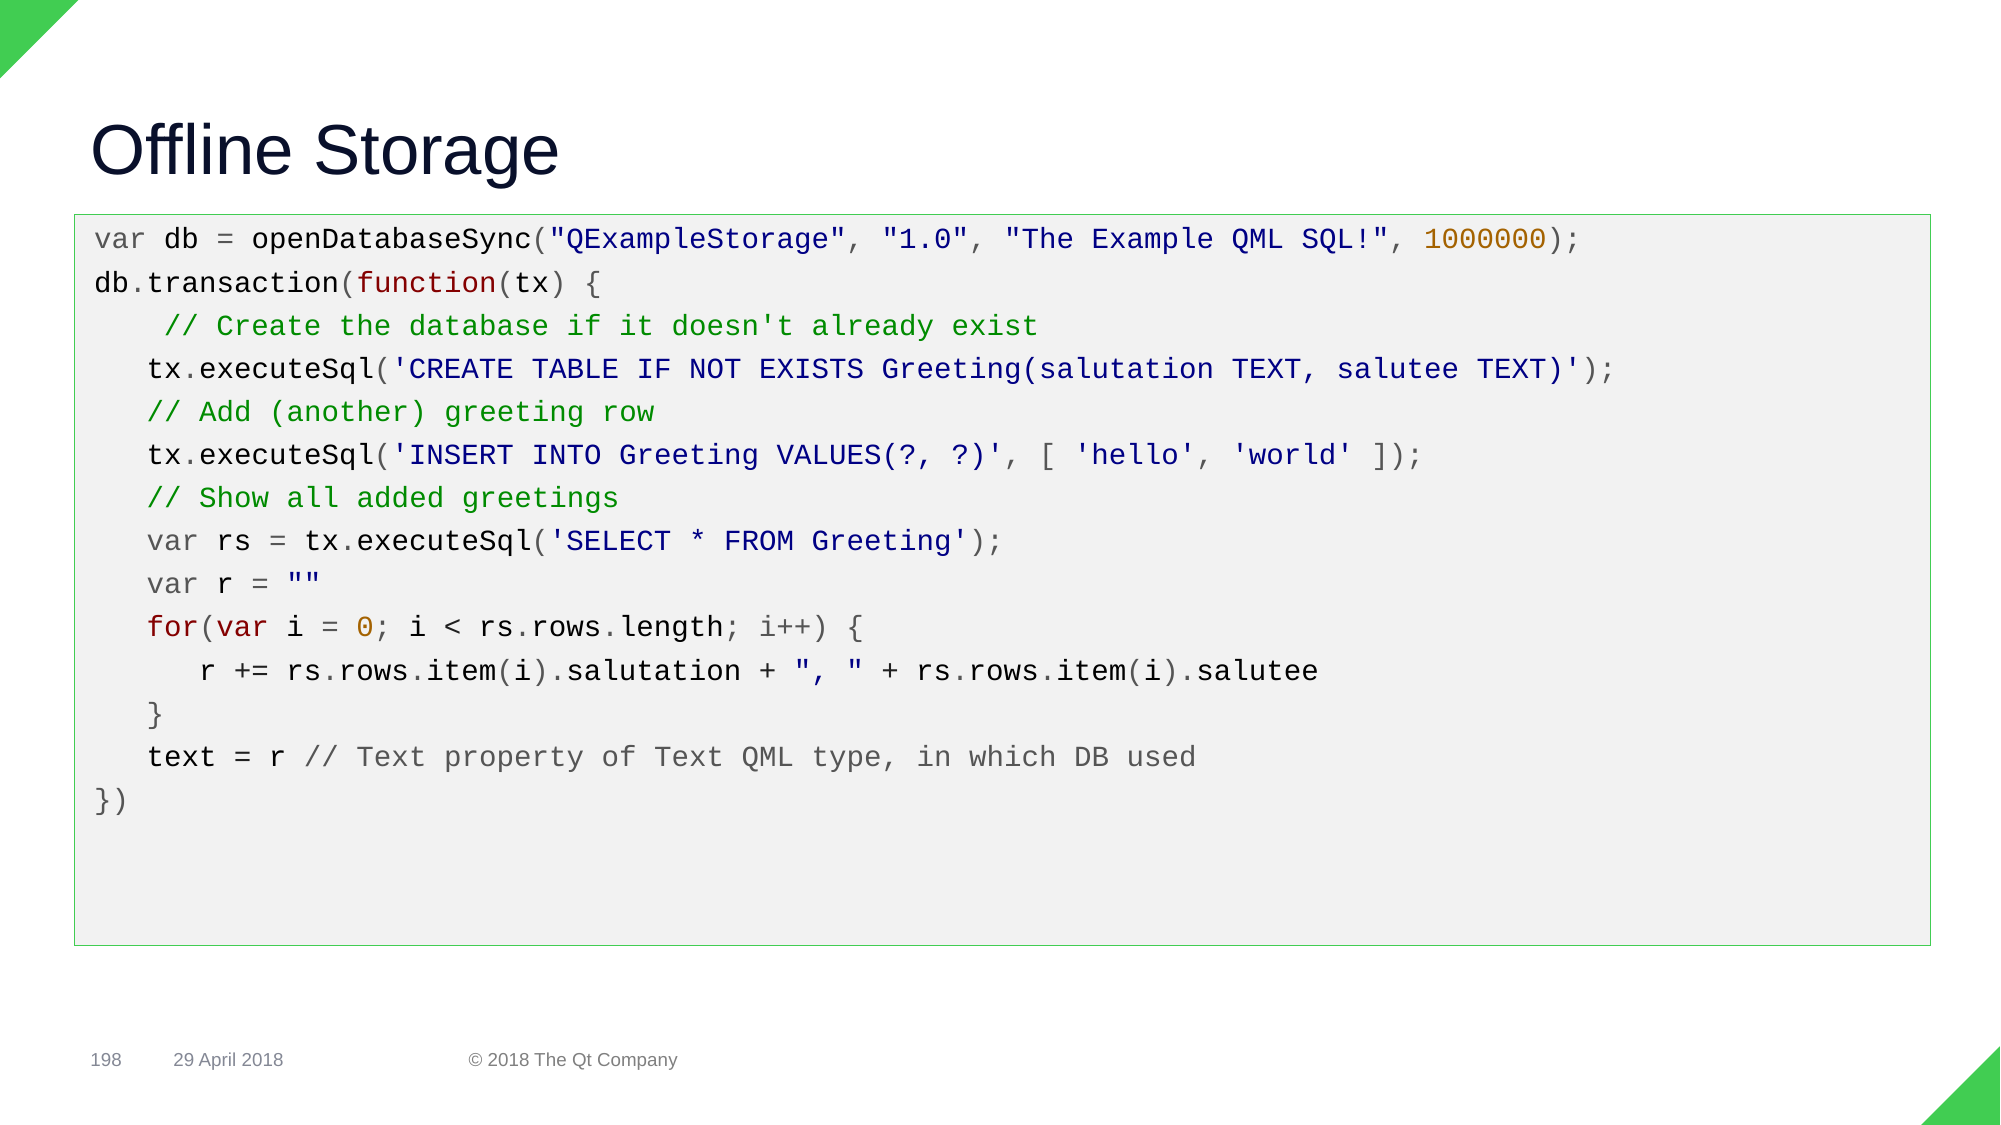

# Offline Storage
var db = openDatabaseSync("QExampleStorage", "1.0", "The Example QML SQL!", 1000000);
db.transaction(function(tx) {
    // Create the database if it doesn't already exist
   tx.executeSql('CREATE TABLE IF NOT EXISTS Greeting(salutation TEXT, salutee TEXT)');
   // Add (another) greeting row
   tx.executeSql('INSERT INTO Greeting VALUES(?, ?)', [ 'hello', 'world' ]);
   // Show all added greetings
   var rs = tx.executeSql('SELECT * FROM Greeting');
   var r = ""
   for(var i = 0; i < rs.rows.length; i++) {
      r += rs.rows.item(i).salutation + ", " + rs.rows.item(i).salutee
   }
   text = r // Text property of Text QML type, in which DB used
})
198
© 2018 The Qt Company
29 April 2018